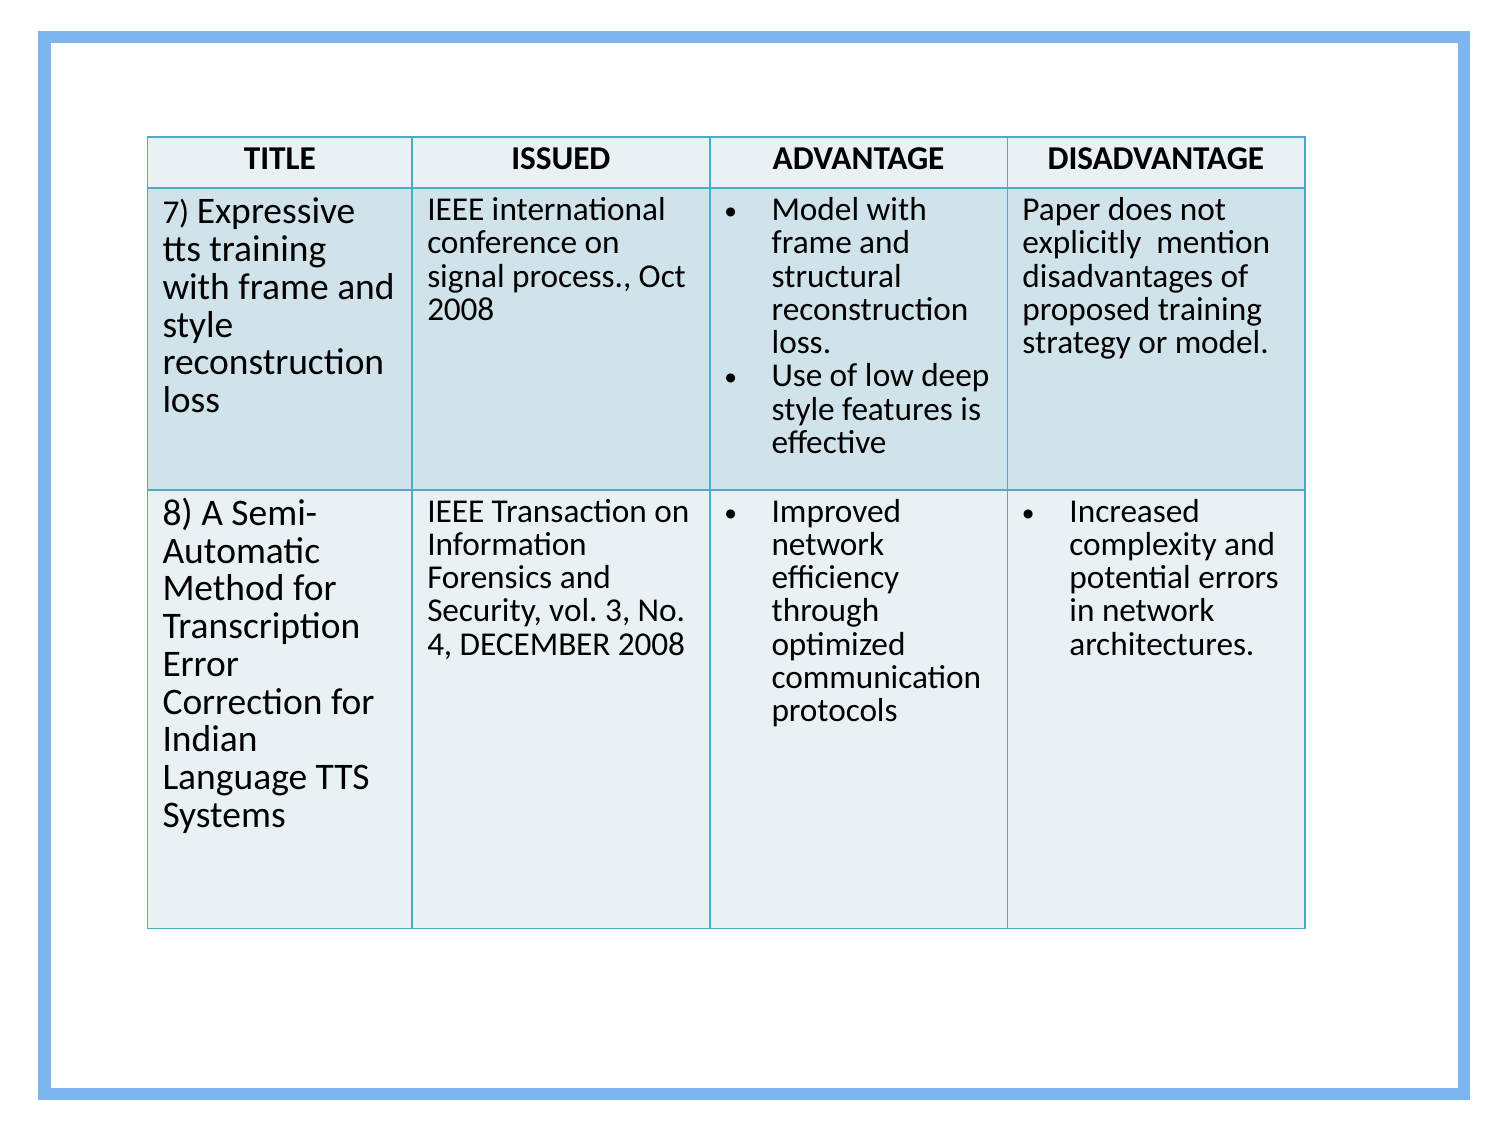

| TITLE | ISSUED | ADVANTAGE | DISADVANTAGE |
| --- | --- | --- | --- |
| 7) Expressive tts training with frame and style reconstruction loss | IEEE international conference on signal process., Oct 2008 | Model with frame and structural reconstruction loss. Use of low deep style features is effective | Paper does not explicitly mention disadvantages of proposed training strategy or model. |
| 8) A Semi-Automatic Method for Transcription Error Correction for Indian Language TTS Systems | IEEE Transaction on Information Forensics and Security, vol. 3, No. 4, DECEMBER 2008 | Improved network efficiency through optimized communication protocols | Increased complexity and potential errors in network architectures. |